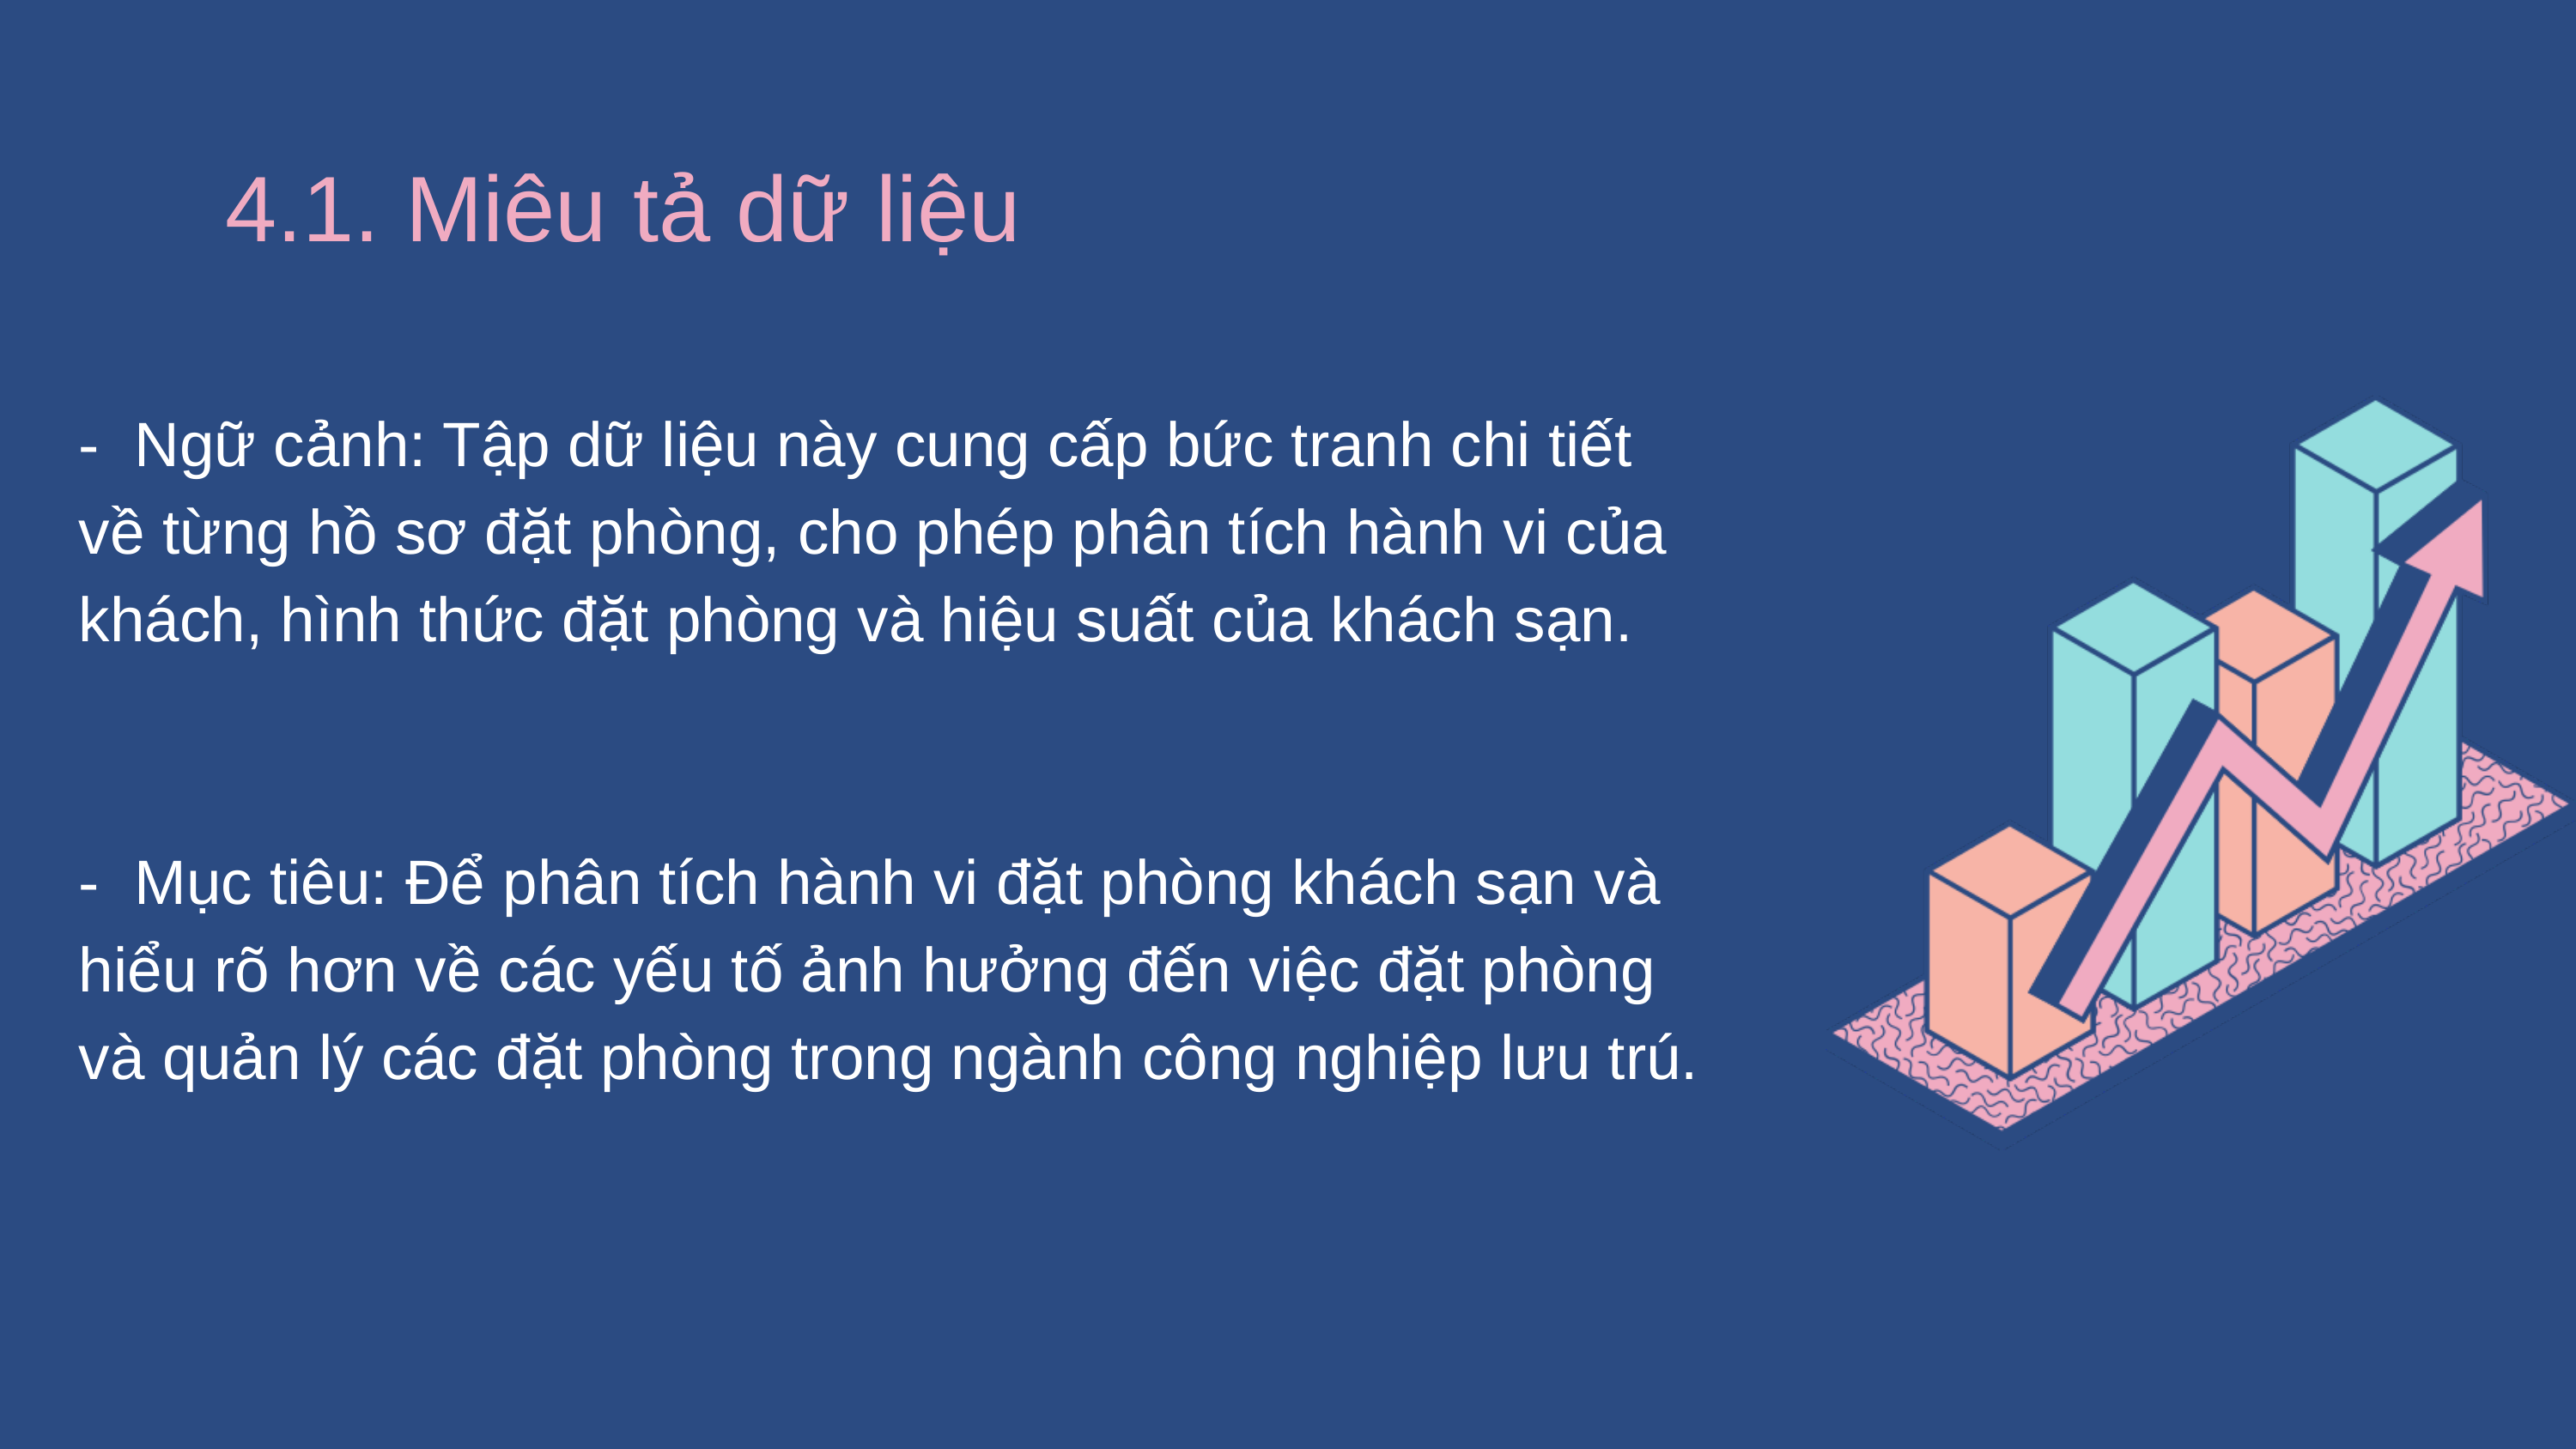

4.1. Miêu tả dữ liệu

-  Ngữ cảnh: Tập dữ liệu này cung cấp bức tranh chi tiết về từng hồ sơ đặt phòng, cho phép phân tích hành vi của khách, hình thức đặt phòng và hiệu suất của khách sạn.

-  Mục tiêu: Để phân tích hành vi đặt phòng khách sạn và hiểu rõ hơn về các yếu tố ảnh hưởng đến việc đặt phòng và quản lý các đặt phòng trong ngành công nghiệp lưu trú.